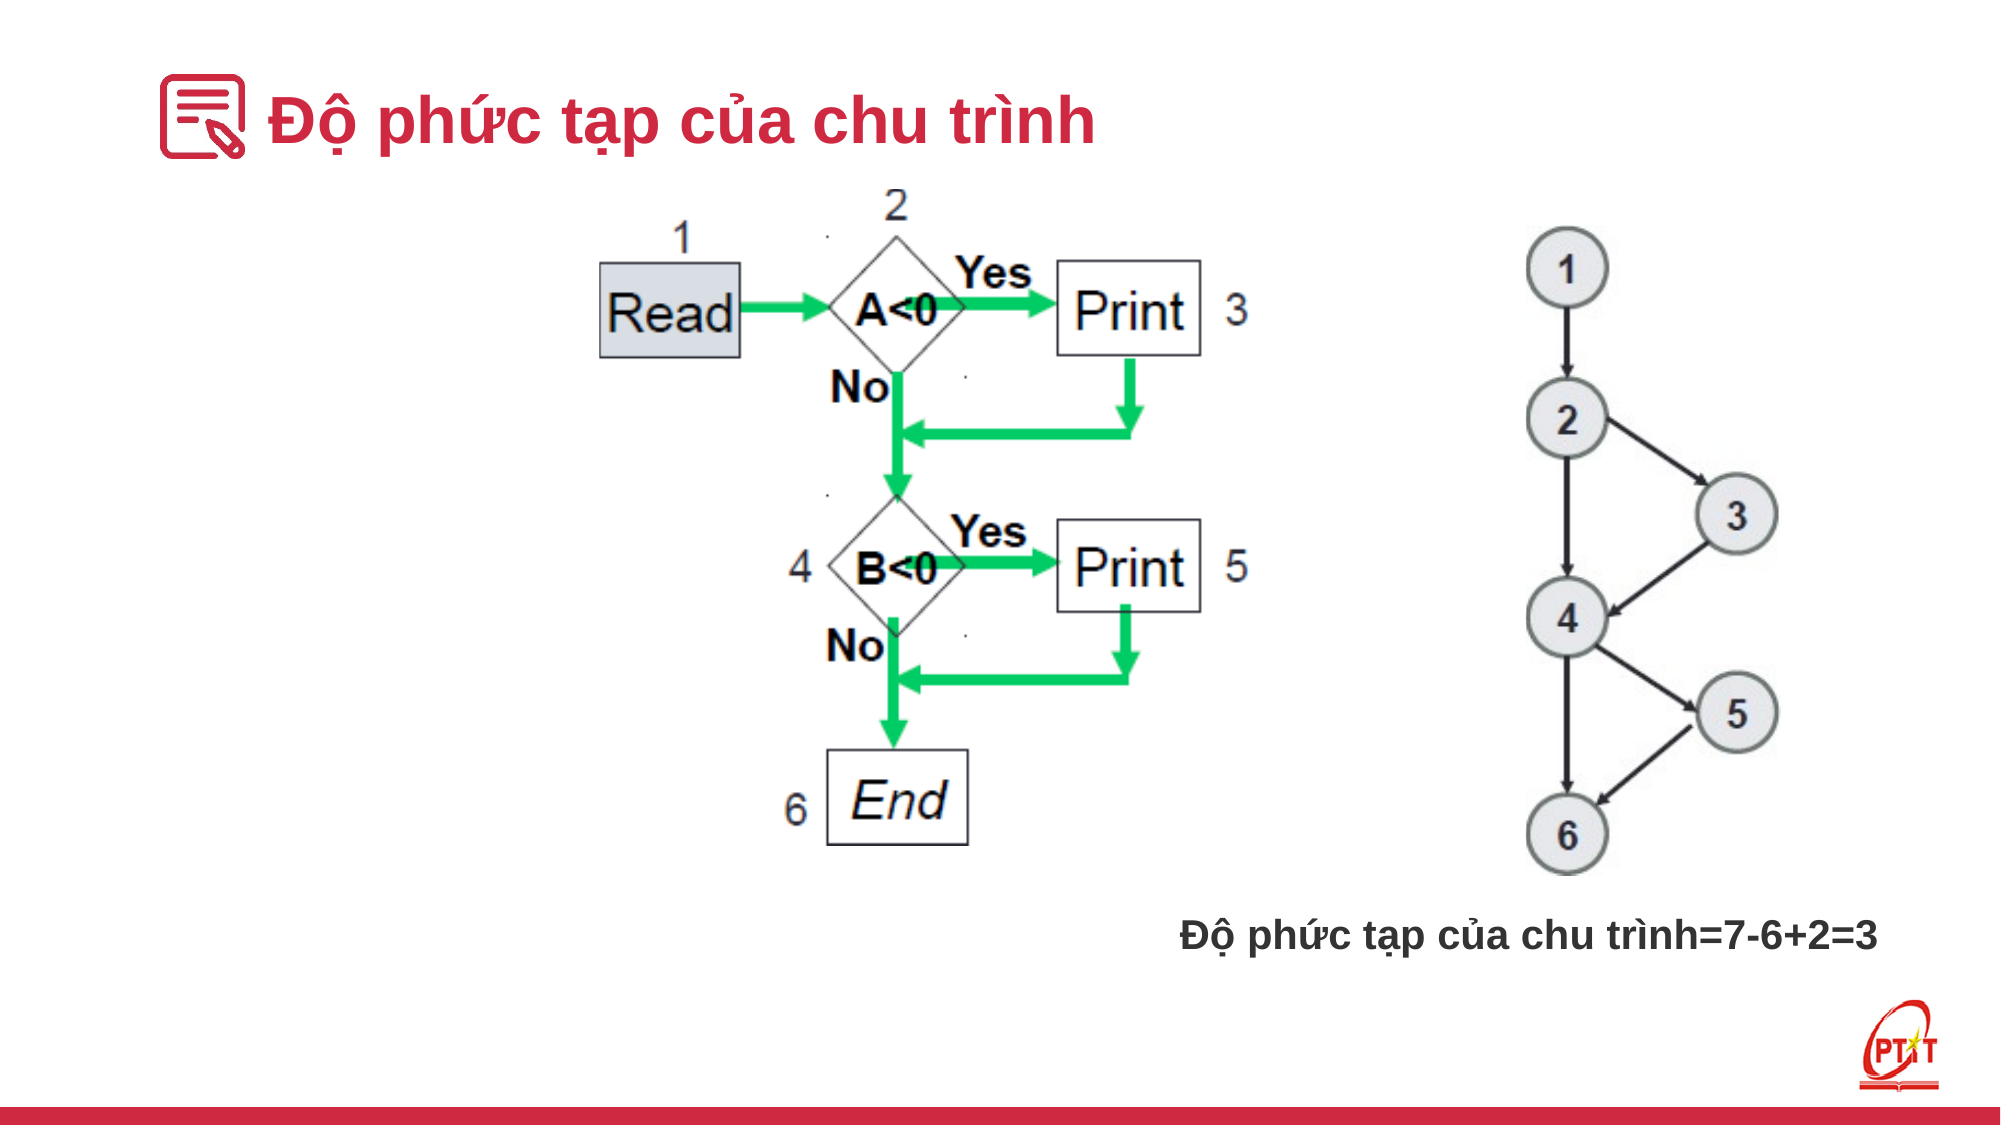

# Độ phức tạp của chu trình

Độ phức tạp của chu trình=7-6+2=3